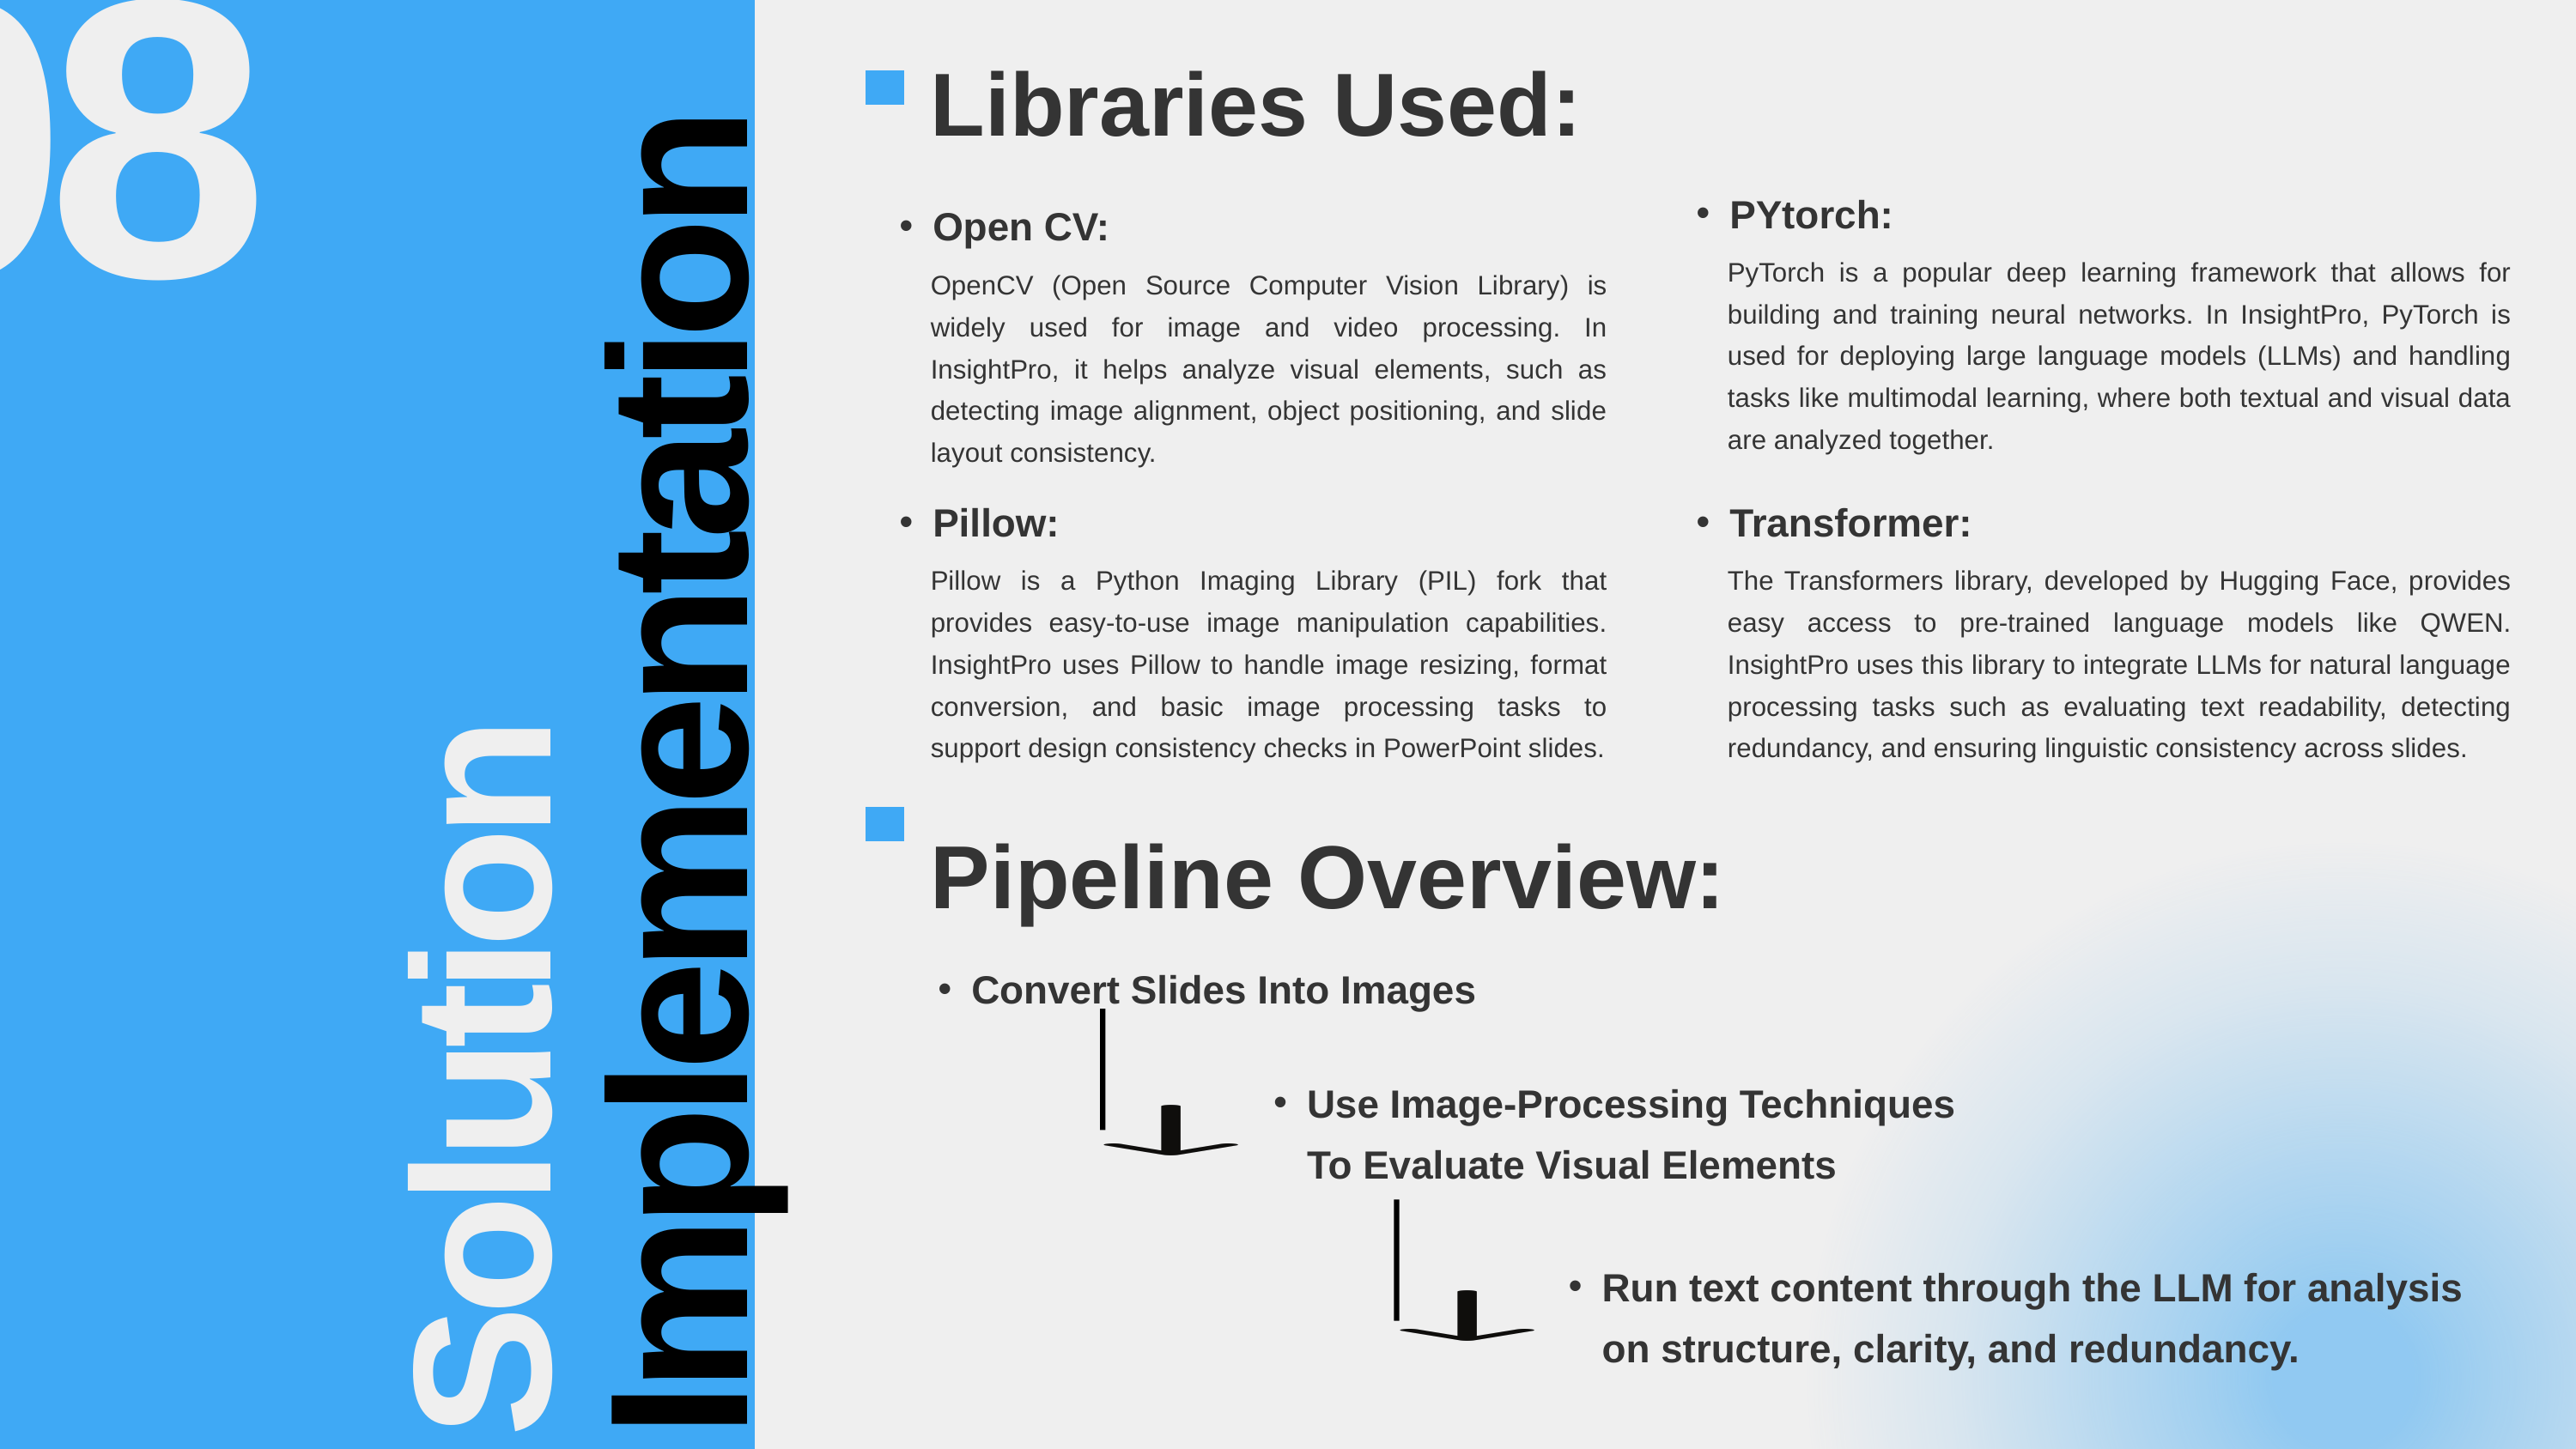

08
Libraries Used:

PYtorch:
Open CV:
PyTorch is a popular deep learning framework that allows for building and training neural networks. In InsightPro, PyTorch is used for deploying large language models (LLMs) and handling tasks like multimodal learning, where both textual and visual data are analyzed together.
OpenCV (Open Source Computer Vision Library) is widely used for image and video processing. In InsightPro, it helps analyze visual elements, such as detecting image alignment, object positioning, and slide layout consistency.
Pillow:
Transformer:
Solution
Implementation
Pillow is a Python Imaging Library (PIL) fork that provides easy-to-use image manipulation capabilities. InsightPro uses Pillow to handle image resizing, format conversion, and basic image processing tasks to support design consistency checks in PowerPoint slides.
The Transformers library, developed by Hugging Face, provides easy access to pre-trained language models like QWEN. InsightPro uses this library to integrate LLMs for natural language processing tasks such as evaluating text readability, detecting redundancy, and ensuring linguistic consistency across slides.

Pipeline Overview:

Convert Slides Into Images

Use Image-Processing Techniques To Evaluate Visual Elements

Run text content through the LLM for analysis on structure, clarity, and redundancy.